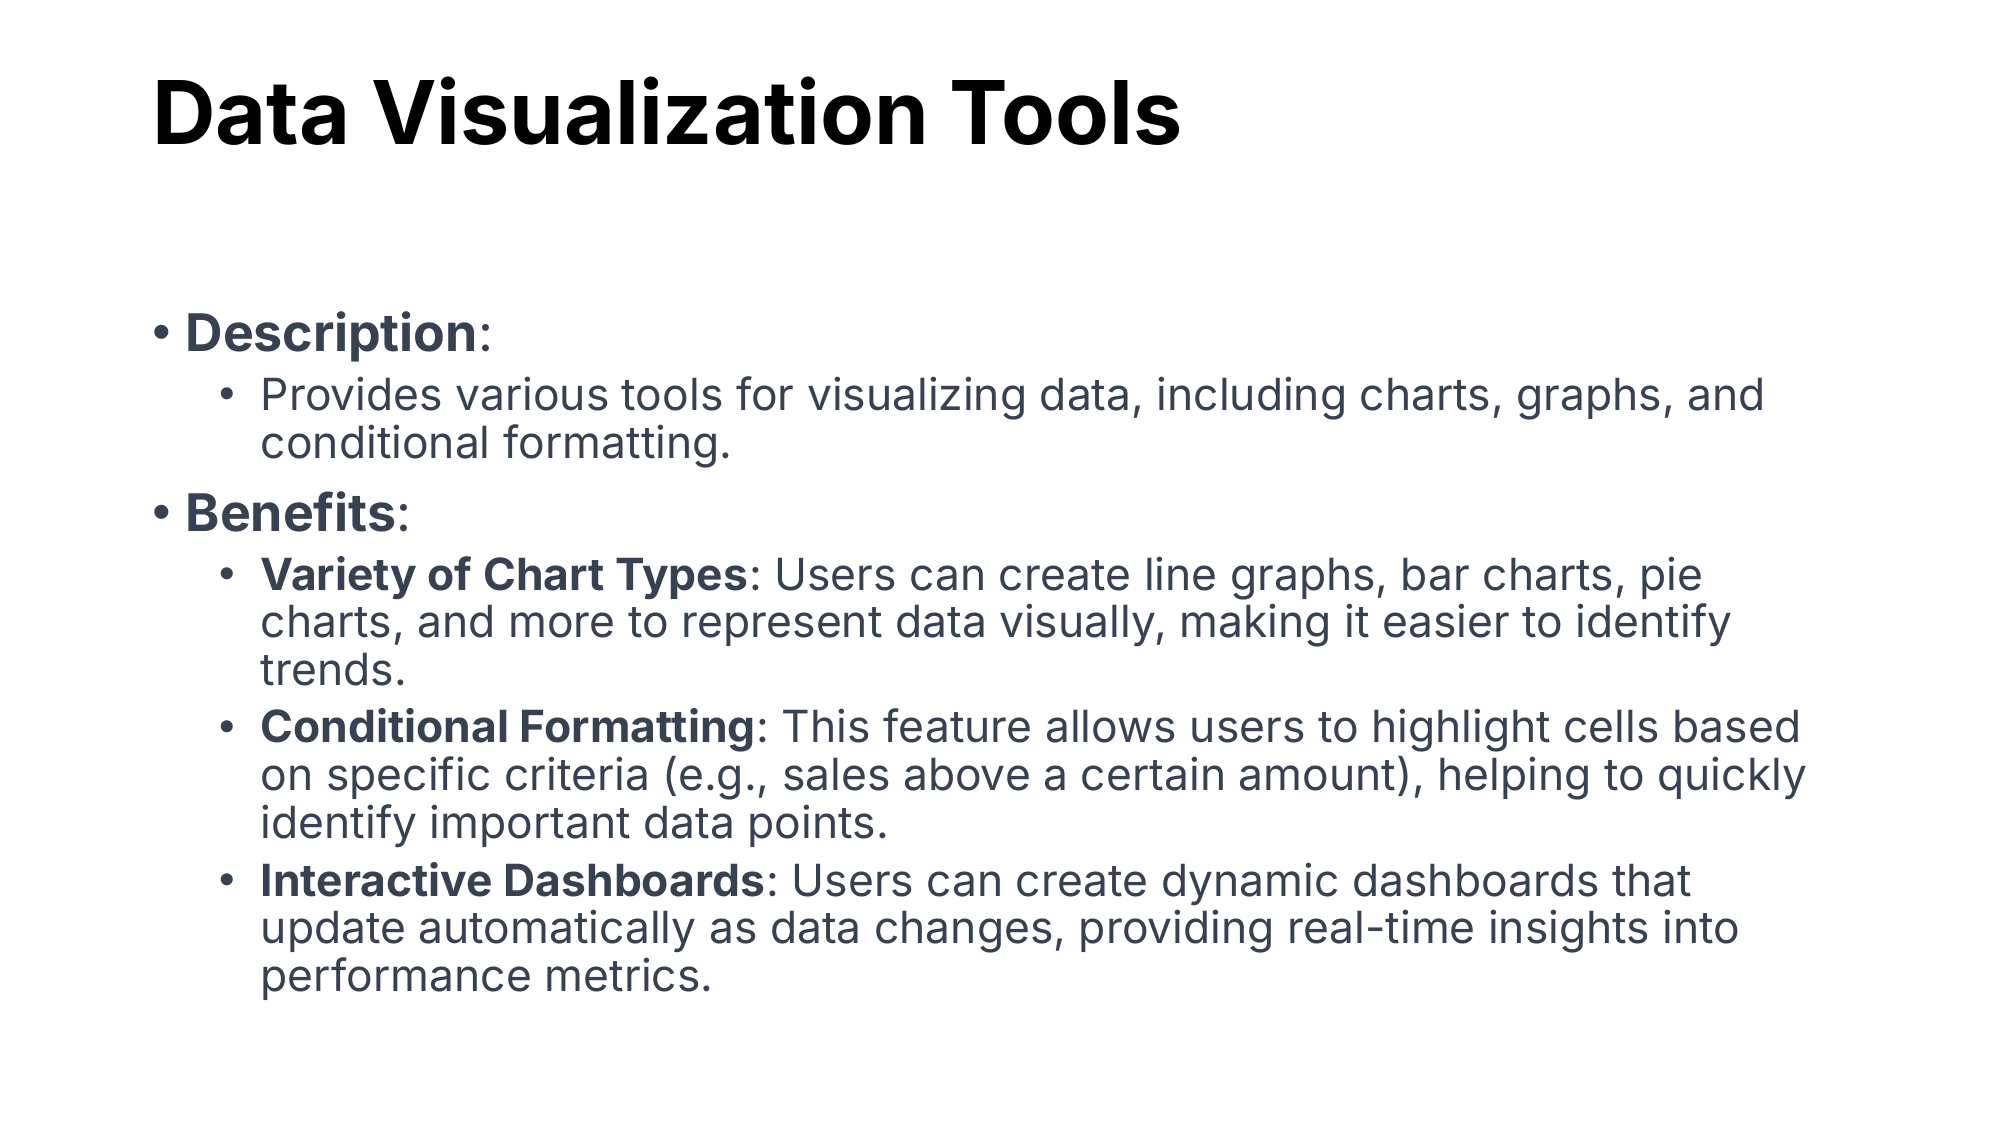

# Data Visualization Tools
Description:
Provides various tools for visualizing data, including charts, graphs, and conditional formatting.
Benefits:
Variety of Chart Types: Users can create line graphs, bar charts, pie charts, and more to represent data visually, making it easier to identify trends.
Conditional Formatting: This feature allows users to highlight cells based on specific criteria (e.g., sales above a certain amount), helping to quickly identify important data points.
Interactive Dashboards: Users can create dynamic dashboards that update automatically as data changes, providing real-time insights into performance metrics.